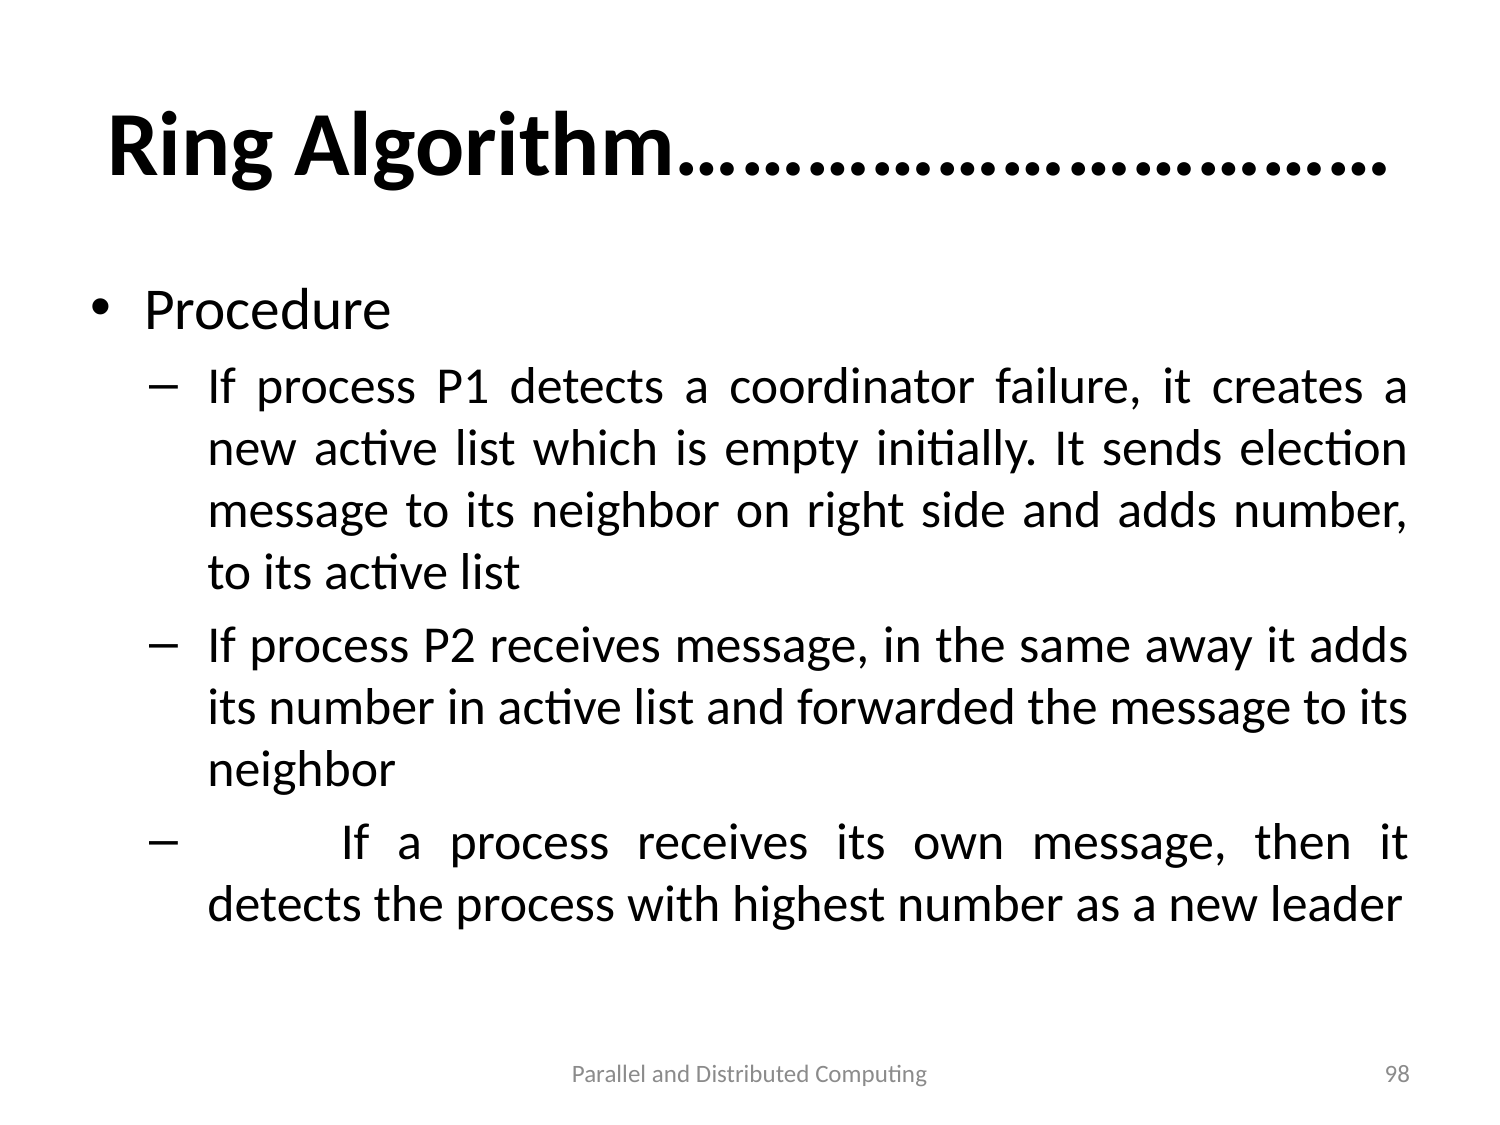

# Ring Algorithm……………………………
Procedure
If process P1 detects a coordinator failure, it creates a new active list which is empty initially. It sends election message to its neighbor on right side and adds number, to its active list
If process P2 receives message, in the same away it adds its number in active list and forwarded the message to its neighbor
	If a process receives its own message, then it detects the process with highest number as a new leader

Parallel and Distributed Computing
98